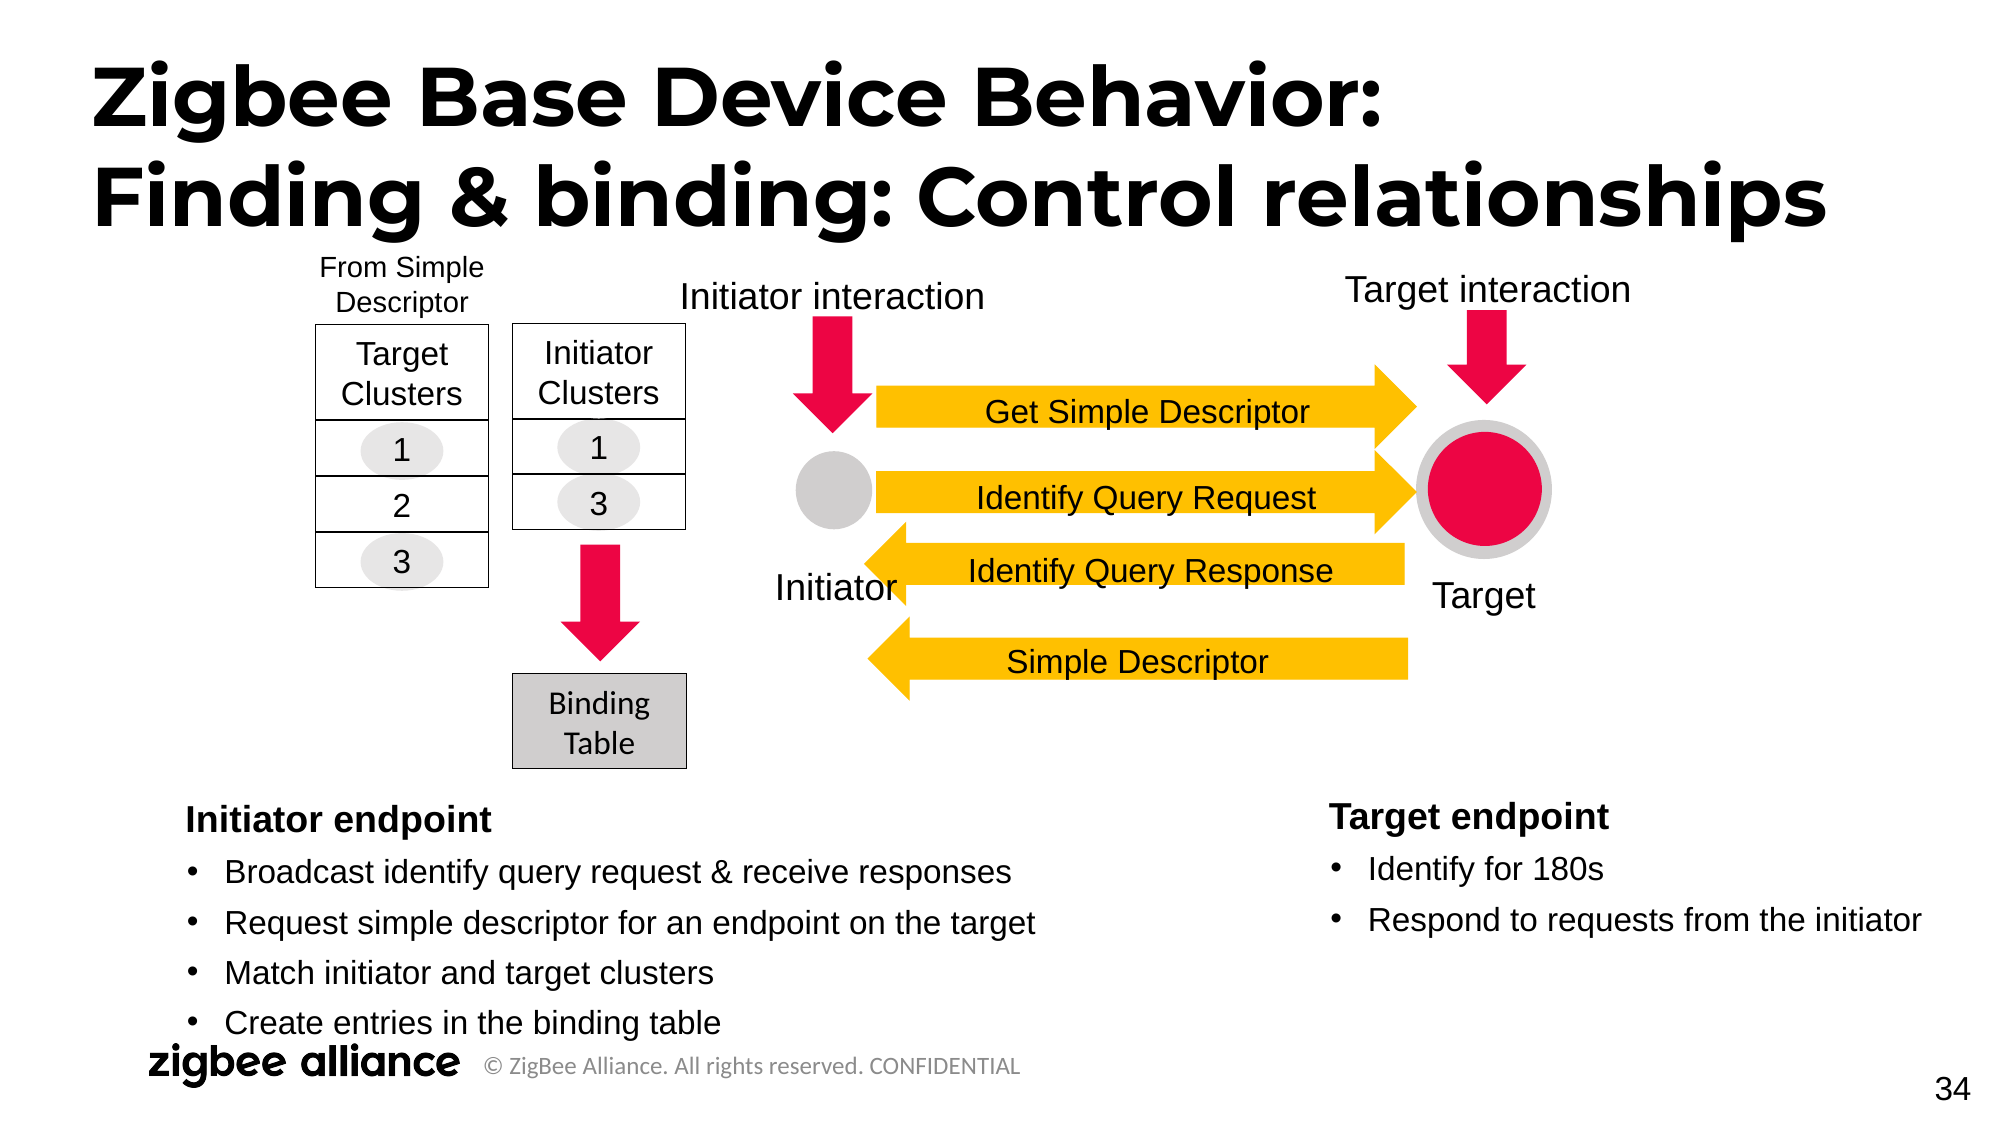

Zigbee Base Device Behavior:
Finding & binding: Control relationships
From Simple Descriptor
Target interaction
Initiator interaction

Initiator Clusters
Target Clusters
1
2
3

Get Simple Descriptor

1

Identify Query Request
3

Identify Query Response

Binding Table
Initiator
Target

Simple Descriptor
       Target endpoint
Identify for 180s
Respond to requests from the initiator
       Initiator endpoint
Broadcast identify query request & receive responses
Request simple descriptor for an endpoint on the target
Match initiator and target clusters
Create entries in the binding table
© ZigBee Alliance. All rights reserved. CONFIDENTIAL